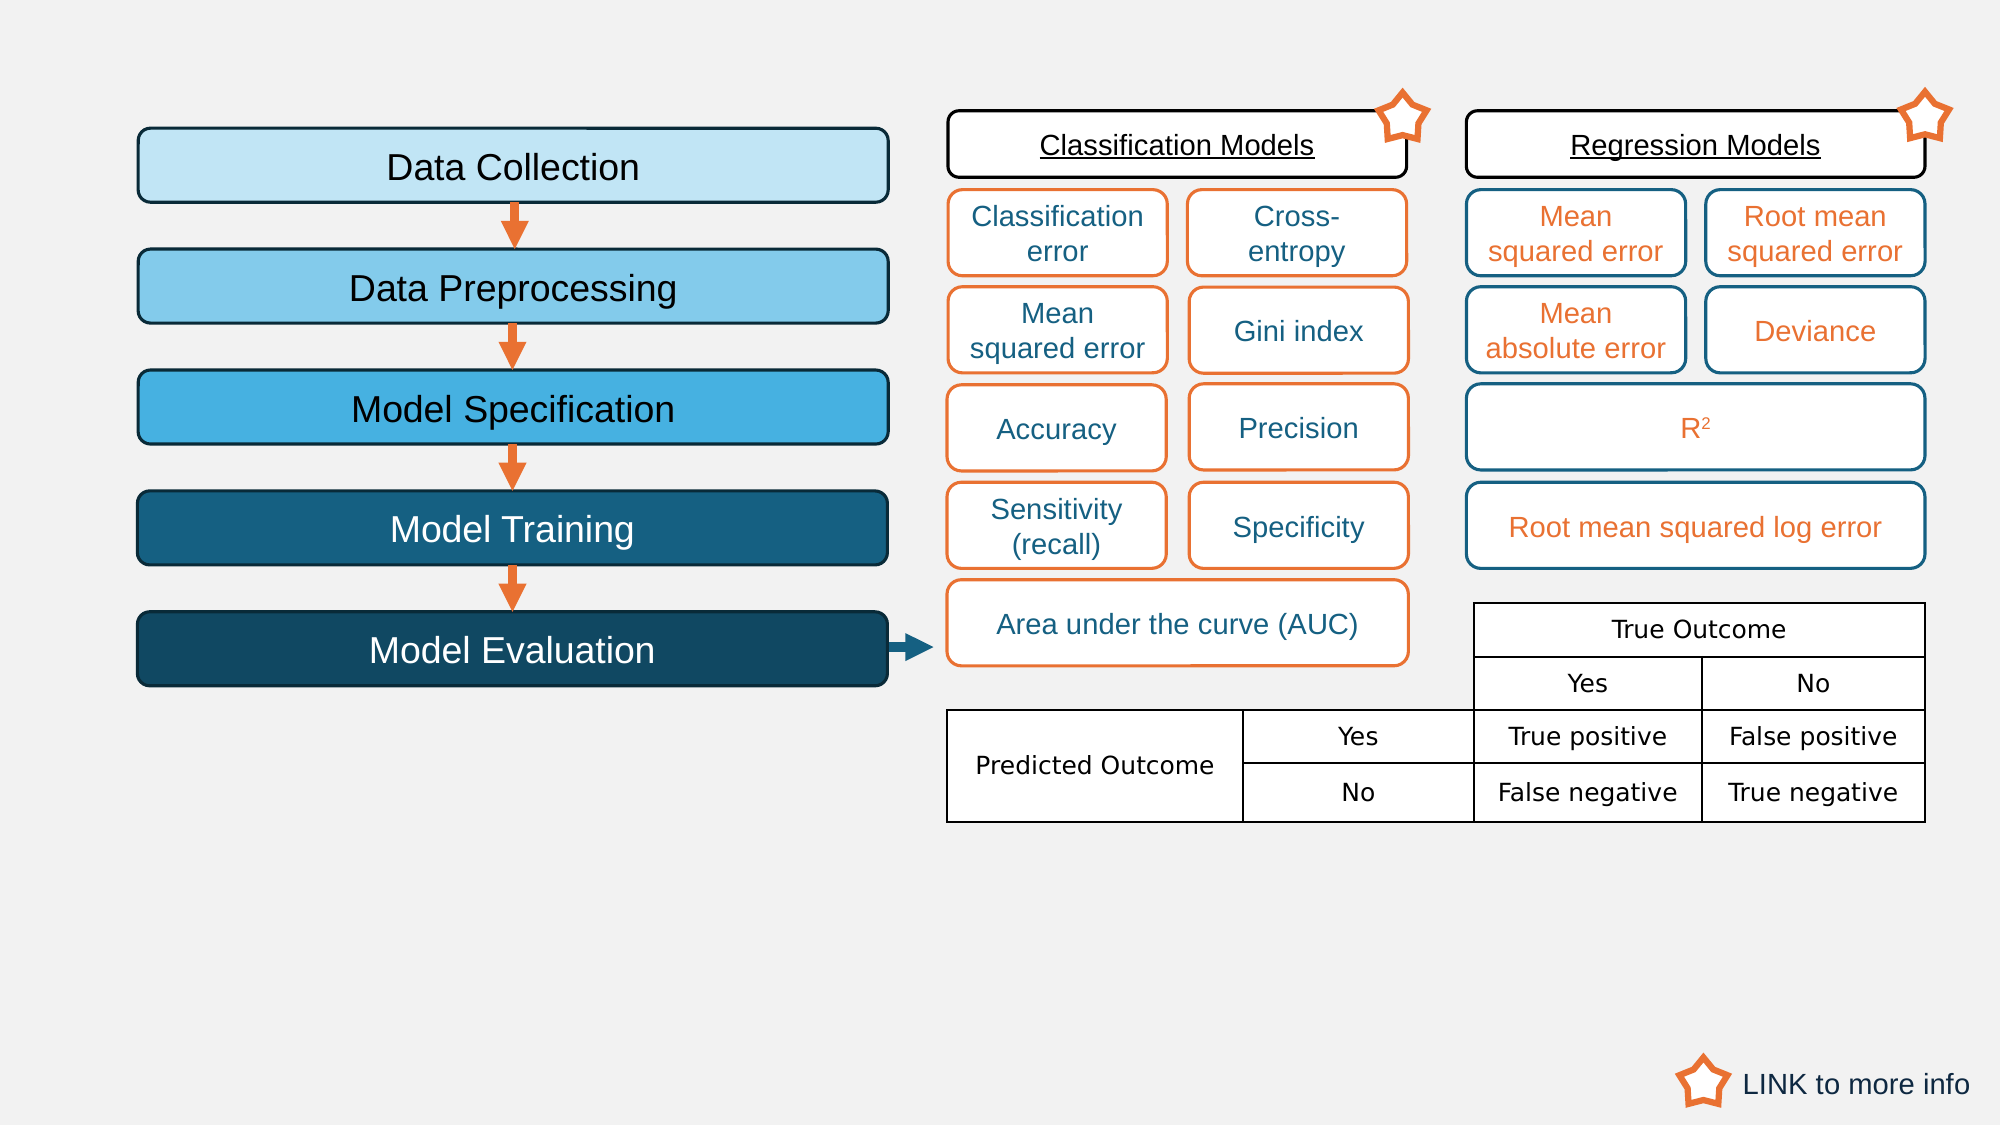

Regression Models

Classification Models
Data Collection
Classification error
Cross-entropy
Mean squared error
Root mean squared error
Data Preprocessing
Mean squared error
Mean absolute error
Deviance
Gini index
Model Specification
Precision
R2
Accuracy
Root mean squared log error
Sensitivity (recall)
Specificity
Model Training
Area under the curve (AUC)
|  |  | True Outcome |  |
| --- | --- | --- | --- |
|  |  | Yes | No |
| Predicted Outcome | Yes | True positive | False positive |
|  | No | False negative | True negative |
Model Evaluation

LINK to more info